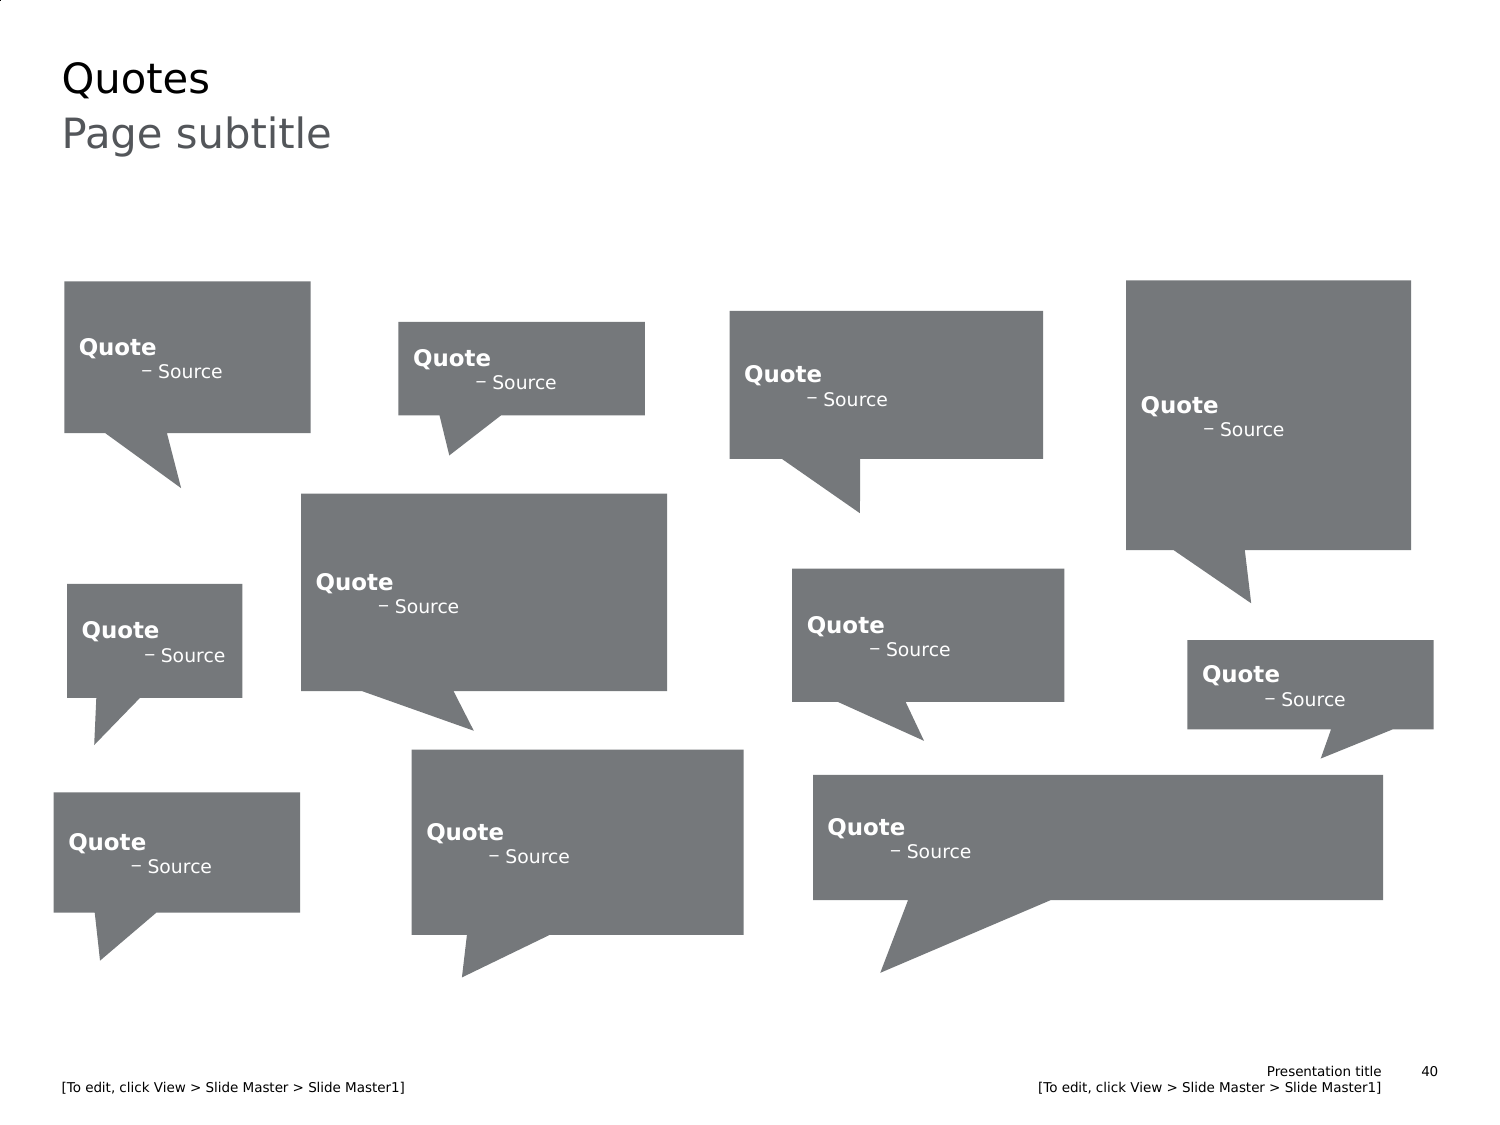

# Quotes
Page subtitle
Quote
Source
Quote
Source
Quote
Source
Quote
Source
Quote
Source
Quote
Source
Quote
Source
Quote
Source
Quote
Source
Quote
Source
Quote
Source